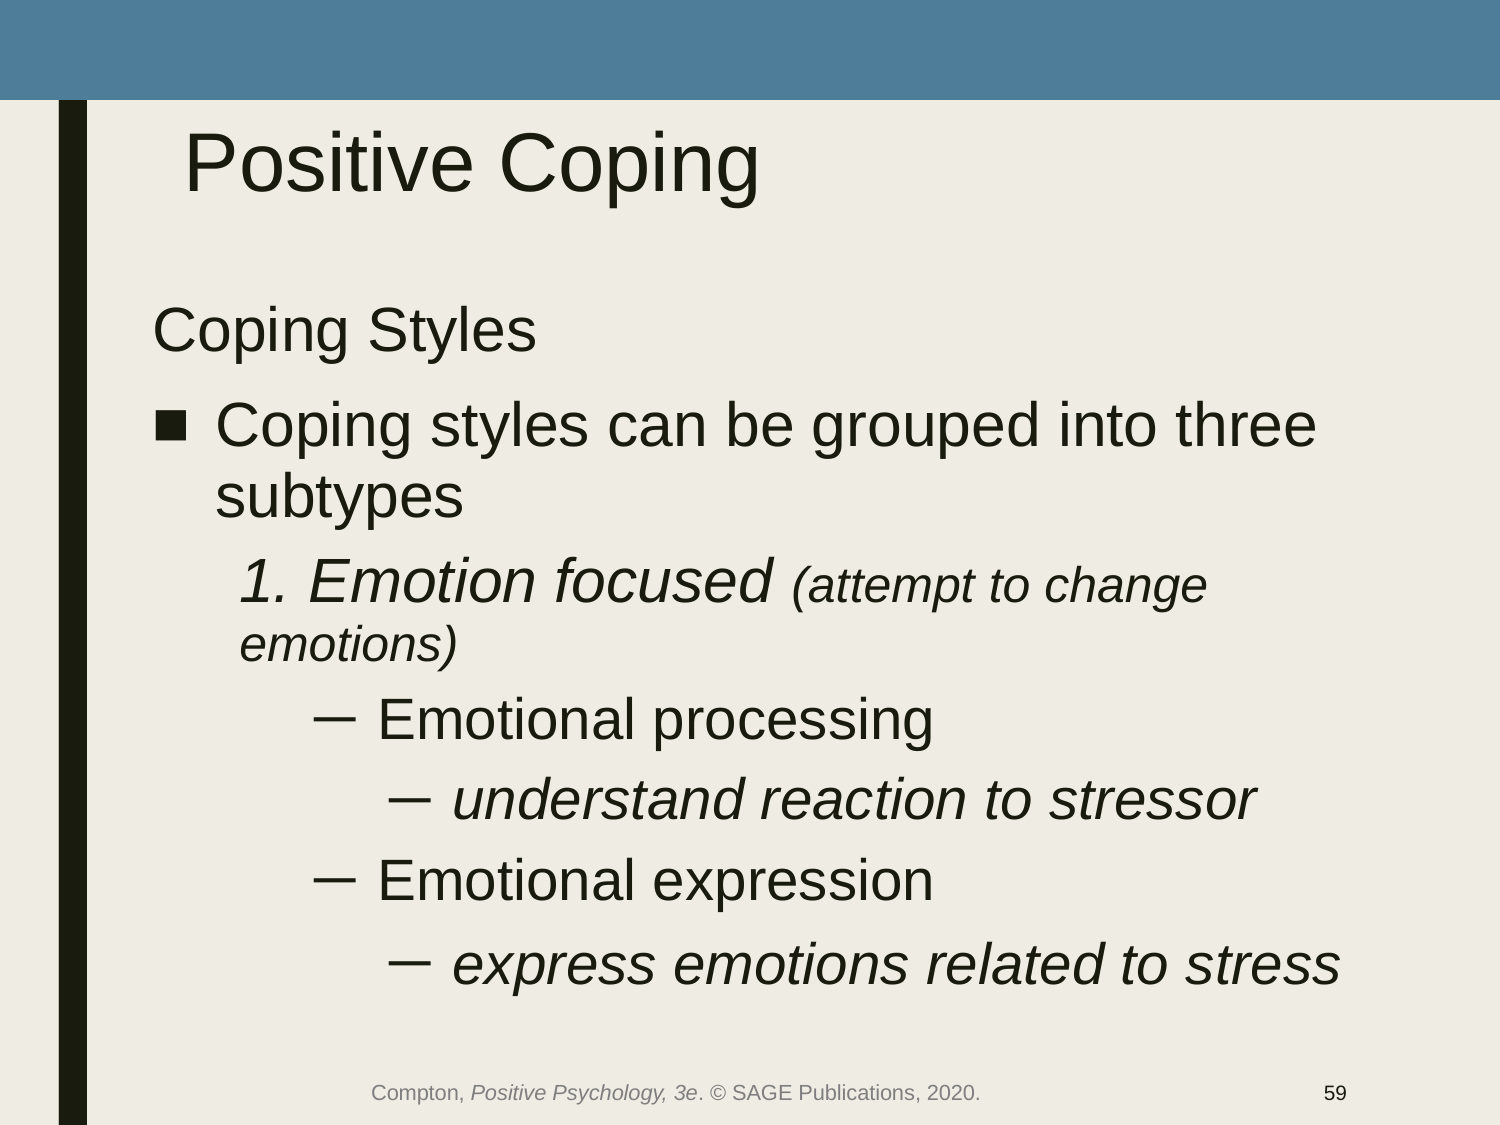

# Positive Coping
Coping Styles
Coping styles can be grouped into three subtypes
1. Emotion focused (attempt to change emotions)
Emotional processing
understand reaction to stressor
Emotional expression
express emotions related to stress
Compton, Positive Psychology, 3e. © SAGE Publications, 2020.
59